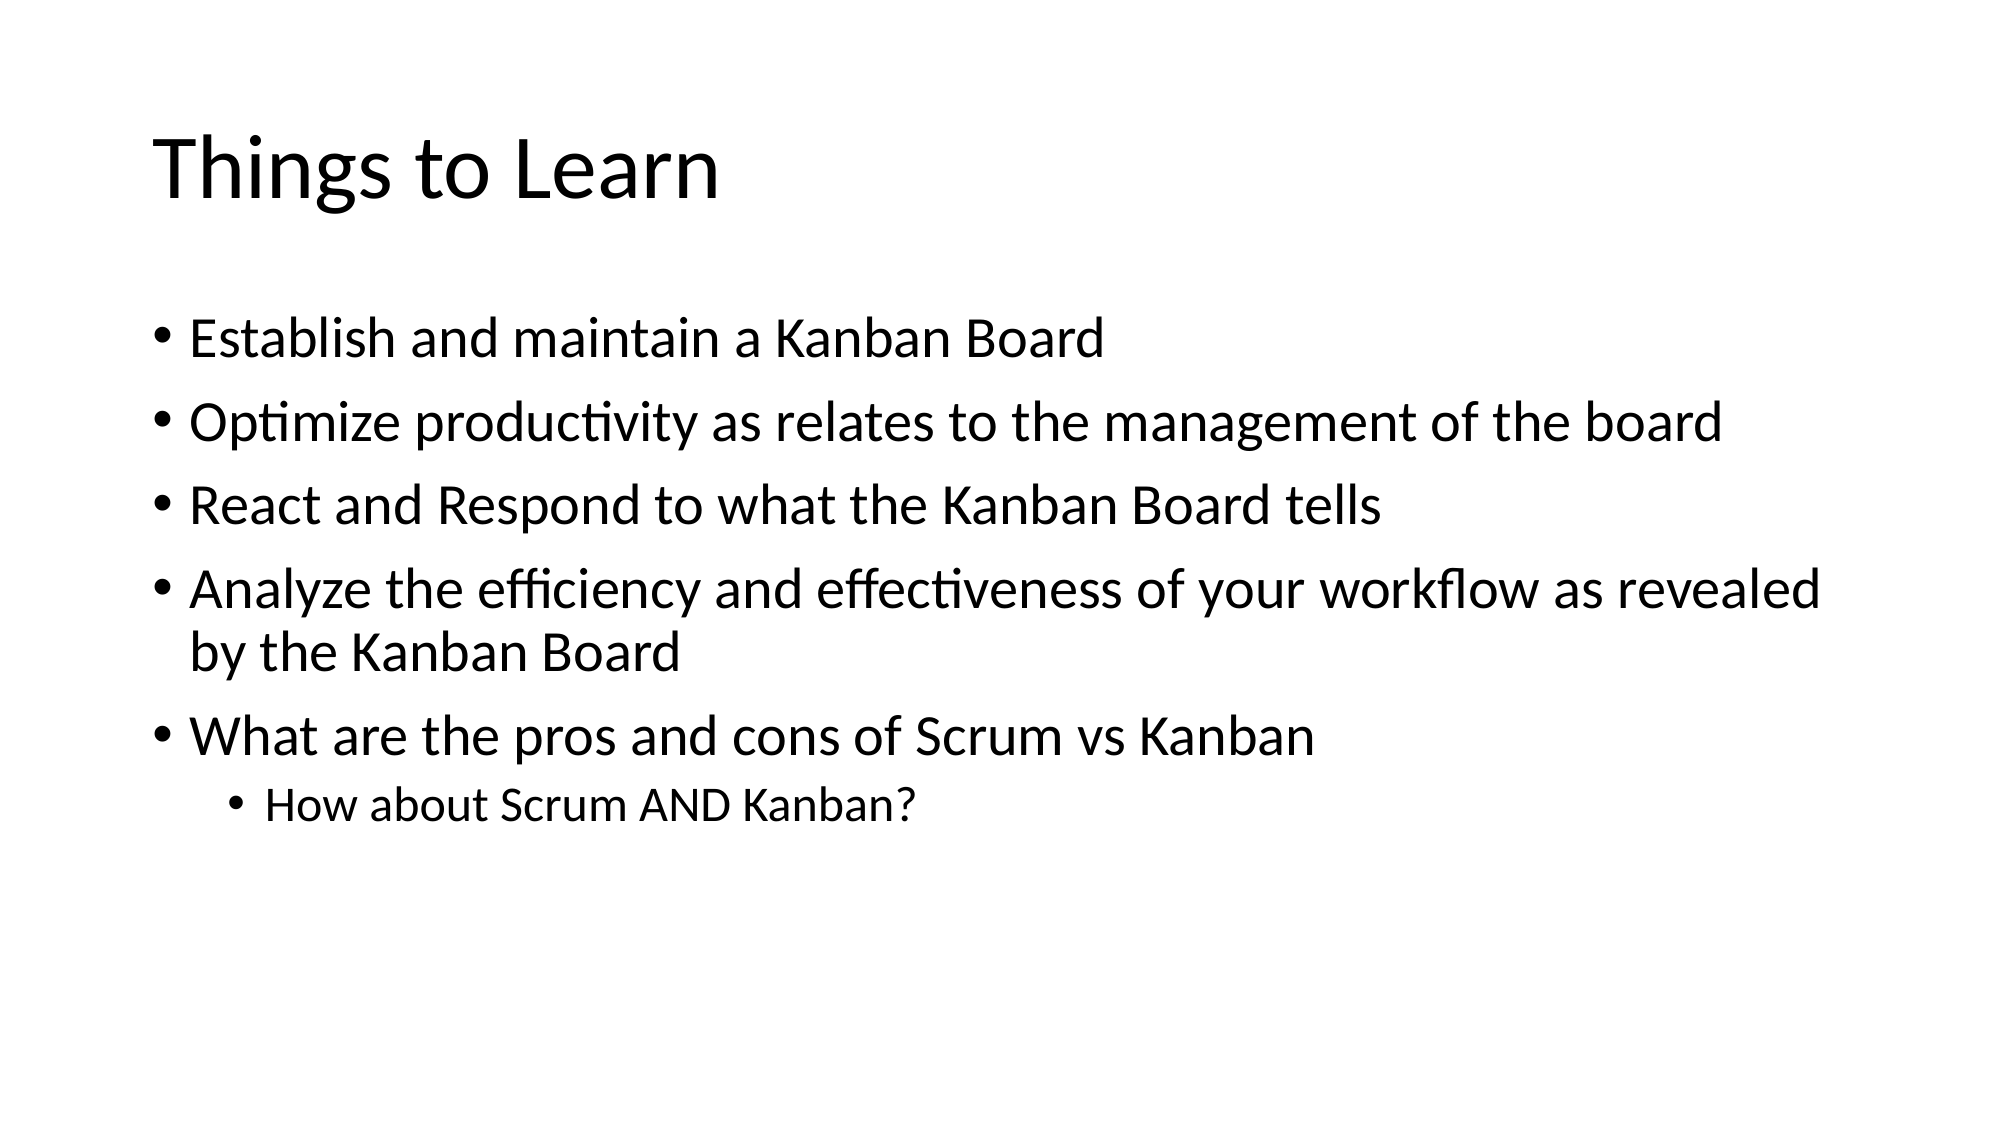

# Things to Learn
Establish and maintain a Kanban Board
Optimize productivity as relates to the management of the board
React and Respond to what the Kanban Board tells
Analyze the efficiency and effectiveness of your workflow as revealed by the Kanban Board
What are the pros and cons of Scrum vs Kanban
How about Scrum AND Kanban?